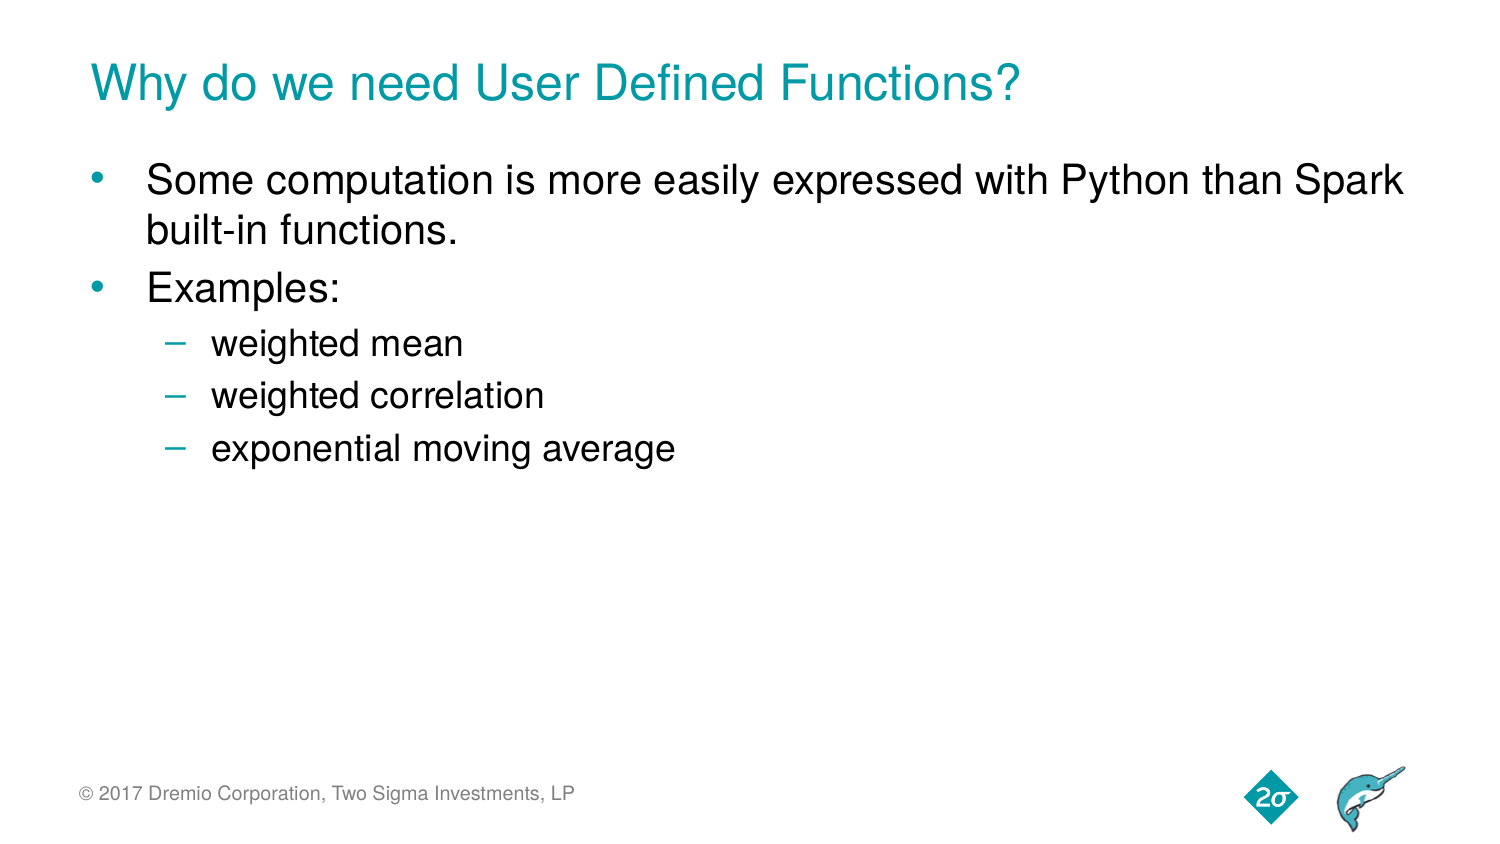

# Why do we need User Defined Functions?
Some computation is more easily expressed with Python than Spark built-in functions.
Examples:
weighted mean
weighted correlation
exponential moving average